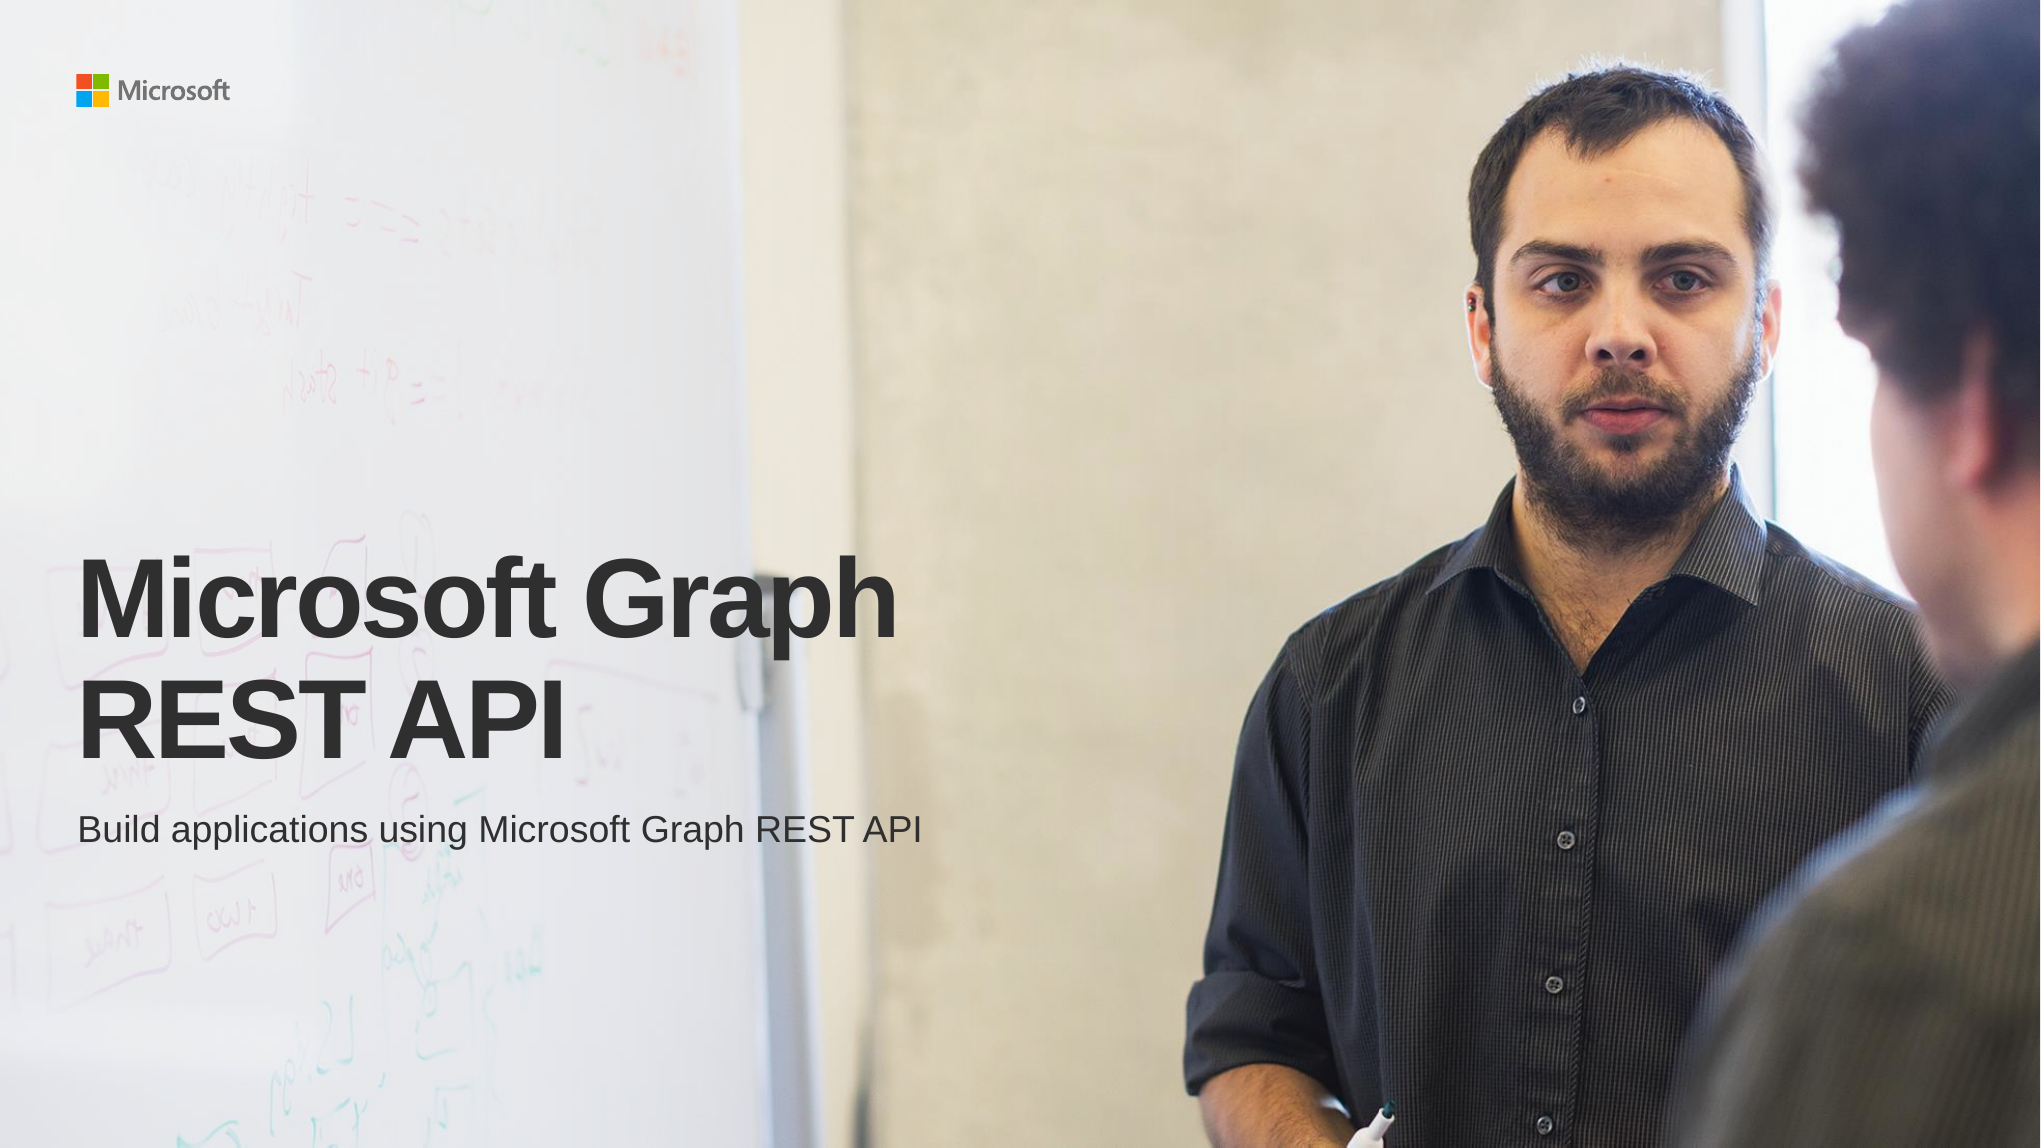

# Microsoft Graph REST API
Build applications using Microsoft Graph REST API